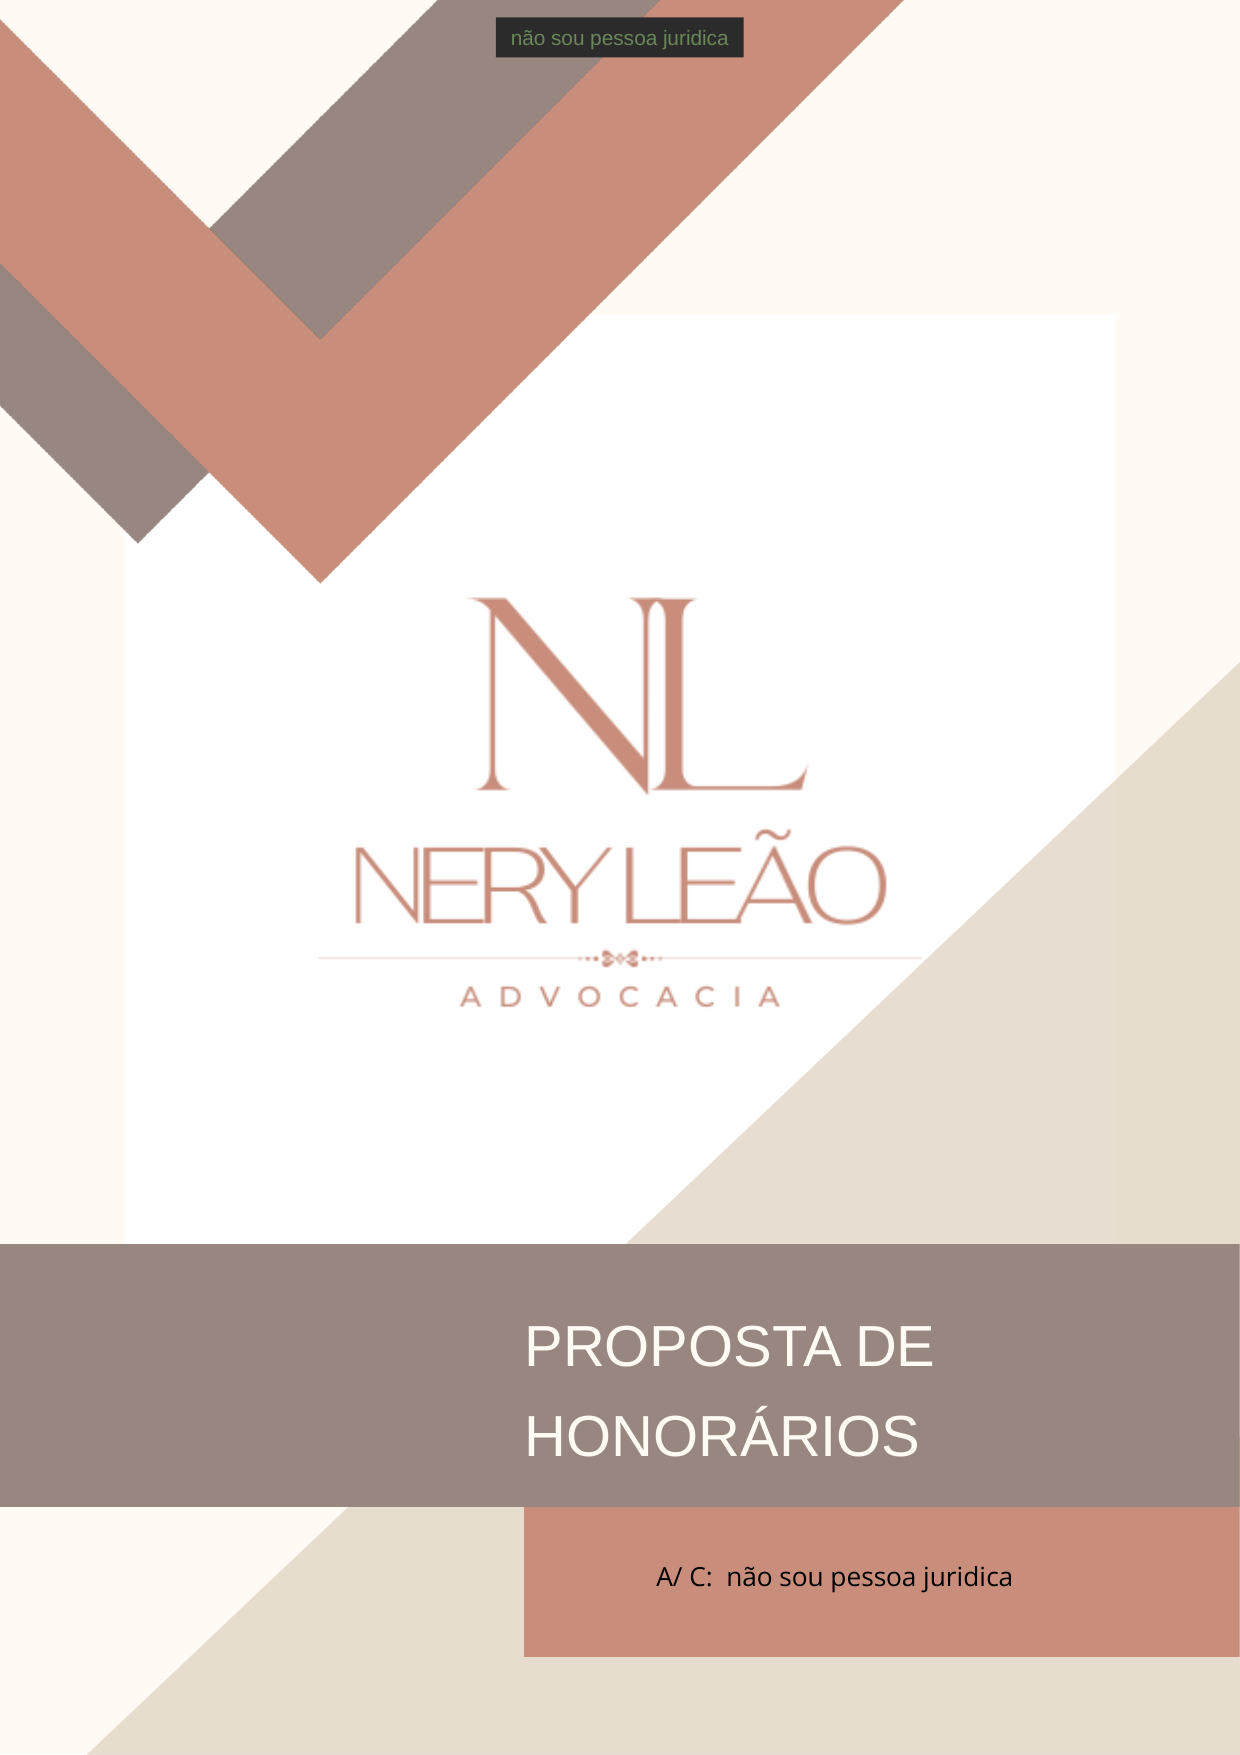

não sou pessoa juridica

PROPOSTA DE HONORÁRIOS

A/ C:  não sou pessoa juridica